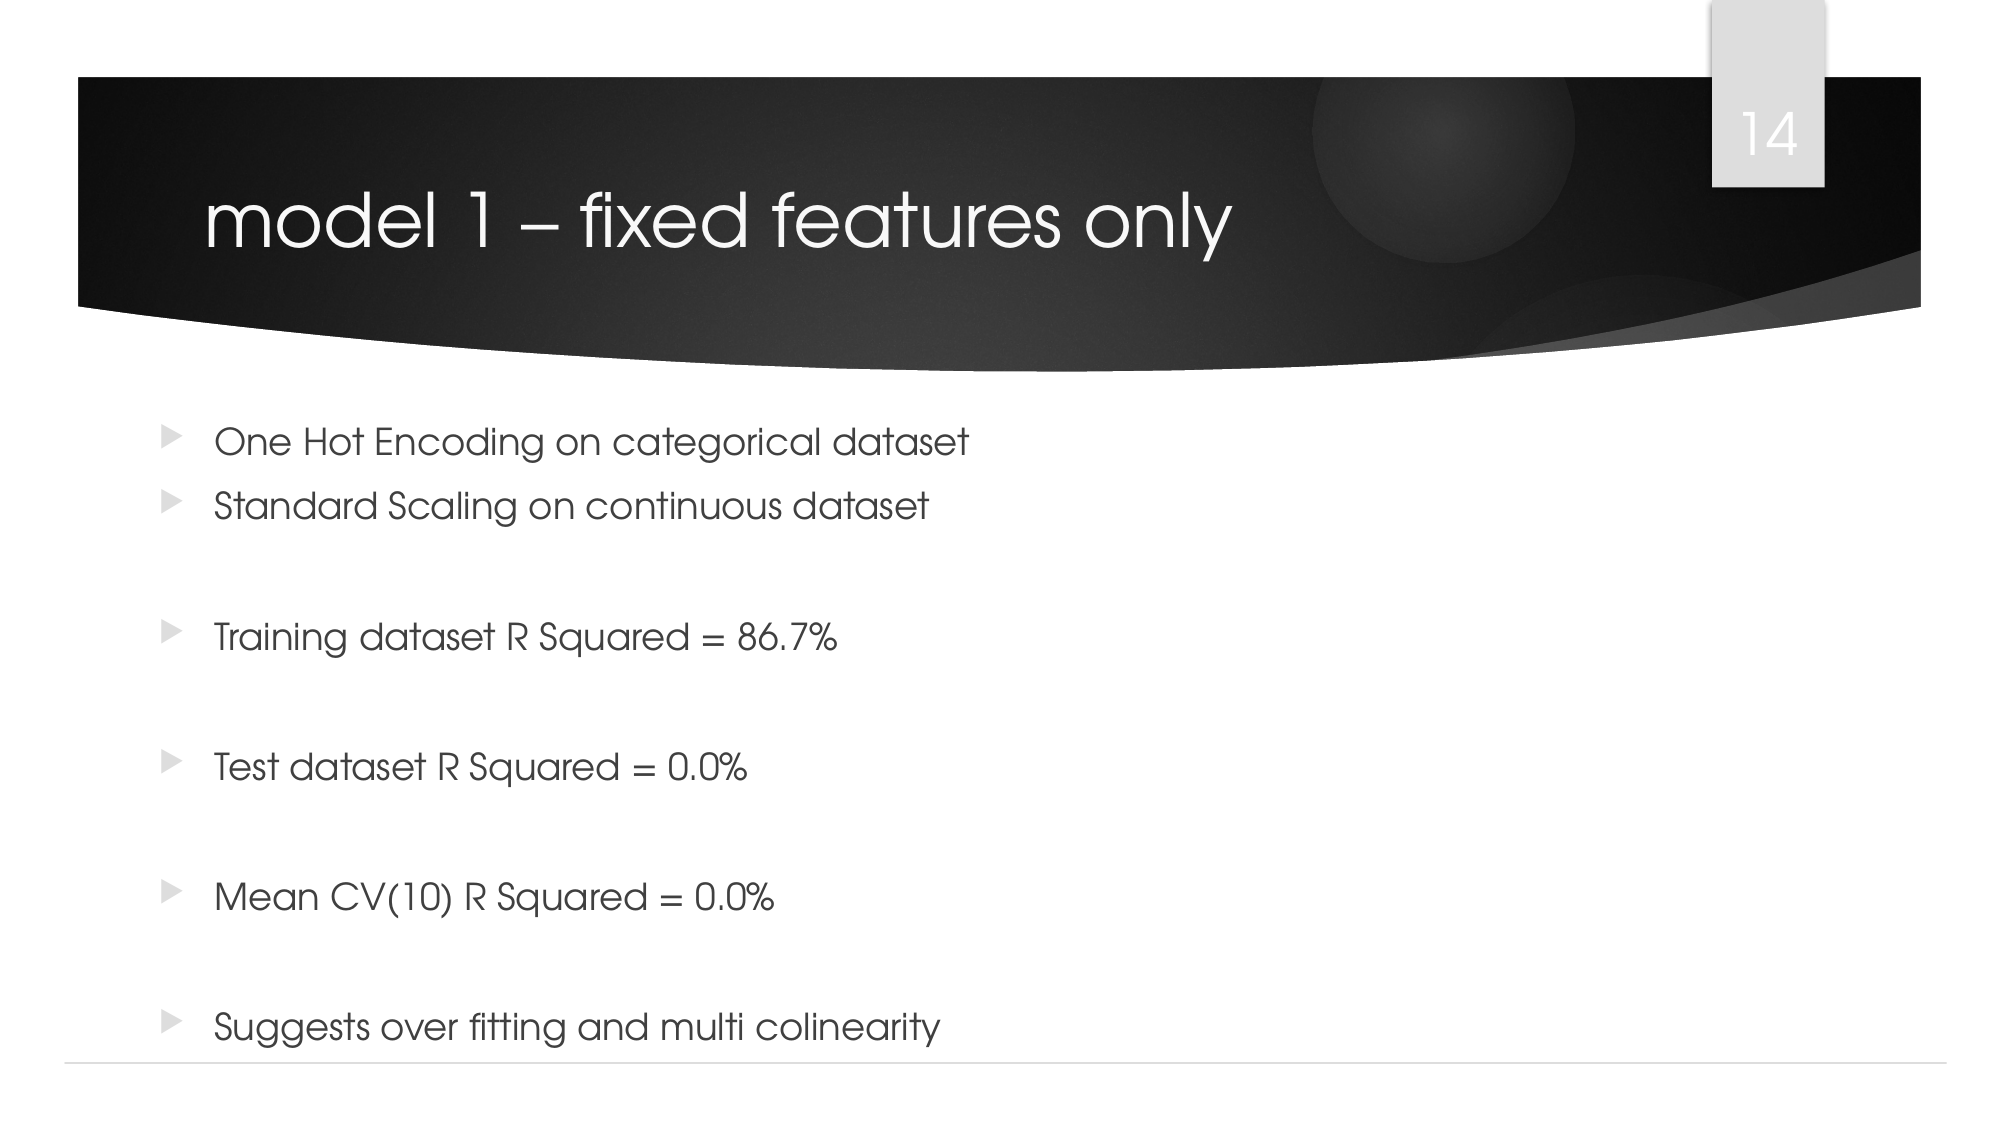

14
# model 1 – fixed features only
One Hot Encoding on categorical dataset
Standard Scaling on continuous dataset

Training dataset R Squared = 86.7%

Test dataset R Squared = 0.0%

Mean CV(10) R Squared = 0.0%

Suggests over fitting and multi colinearity